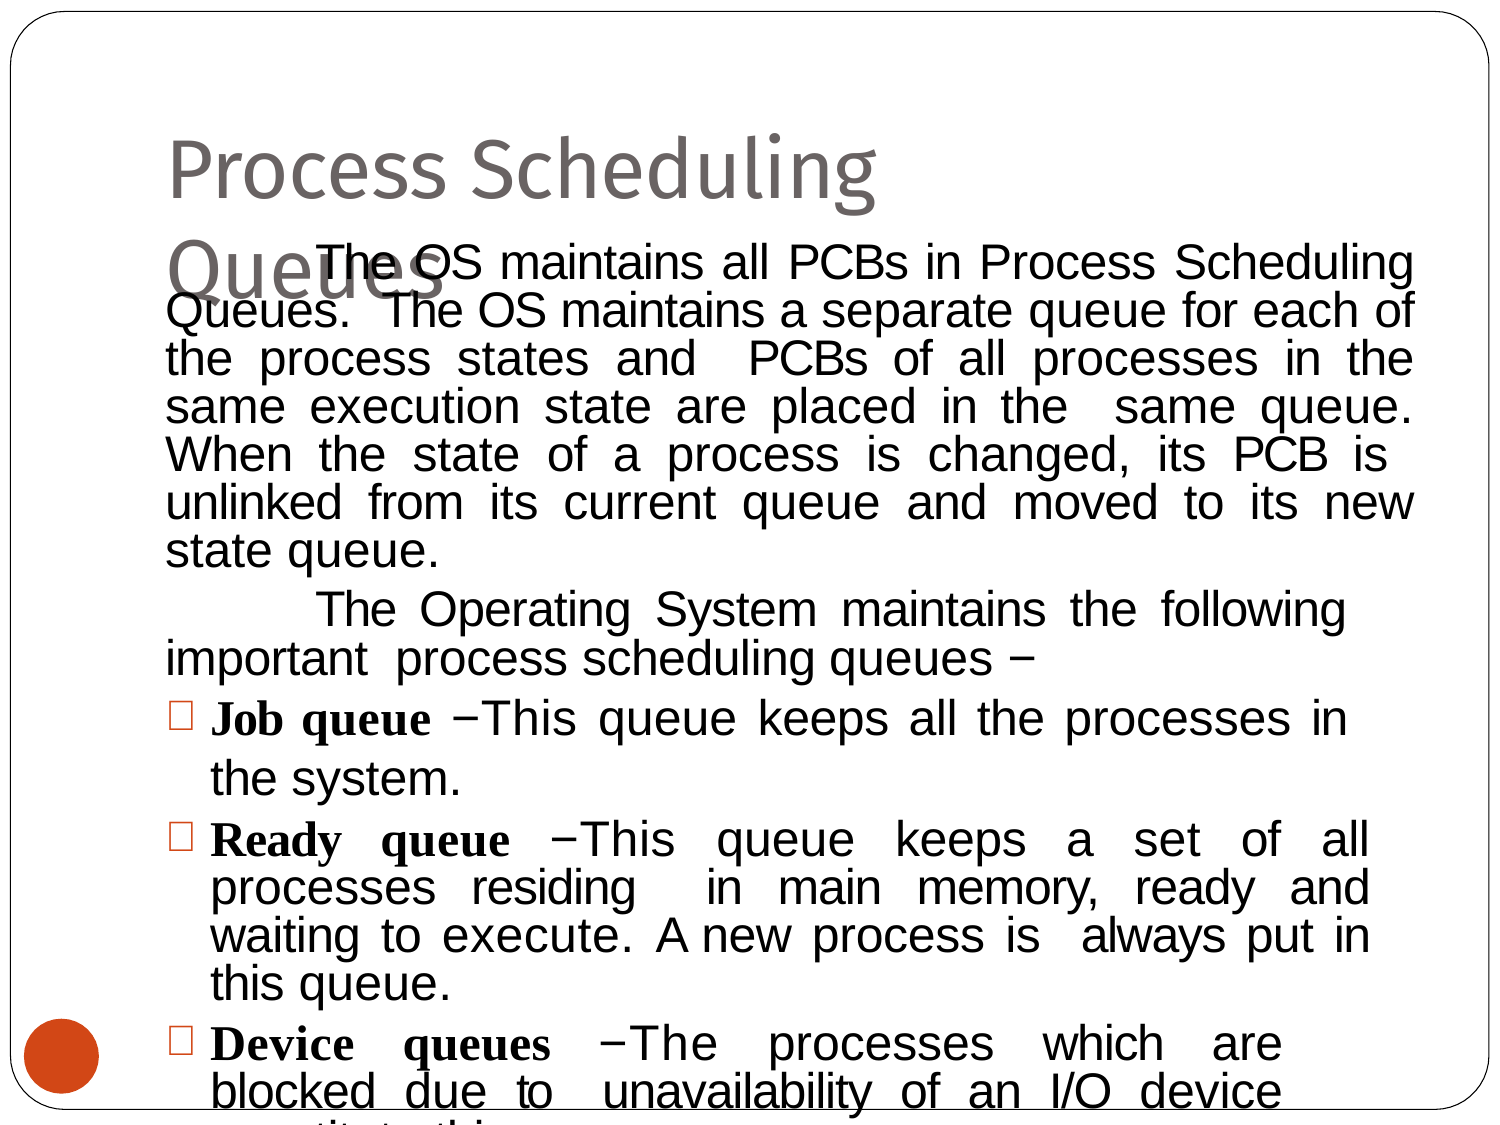

# Process Scheduling Queues
The OS maintains all PCBs in Process Scheduling Queues.  The OS maintains a separate queue for each of the process states and  PCBs of all processes in the same execution state are placed in the  same queue. When the state of a process is changed, its PCB is  unlinked from its current queue and moved to its new state queue.
The Operating System maintains the following important  process scheduling queues −
Job queue −This queue keeps all the processes in the system.
Ready queue −This queue keeps a set of all processes residing  in main memory, ready and waiting to execute. A new process is  always put in this queue.
Device queues −The processes which are blocked due to  unavailability of an I/O device constitute this queue.